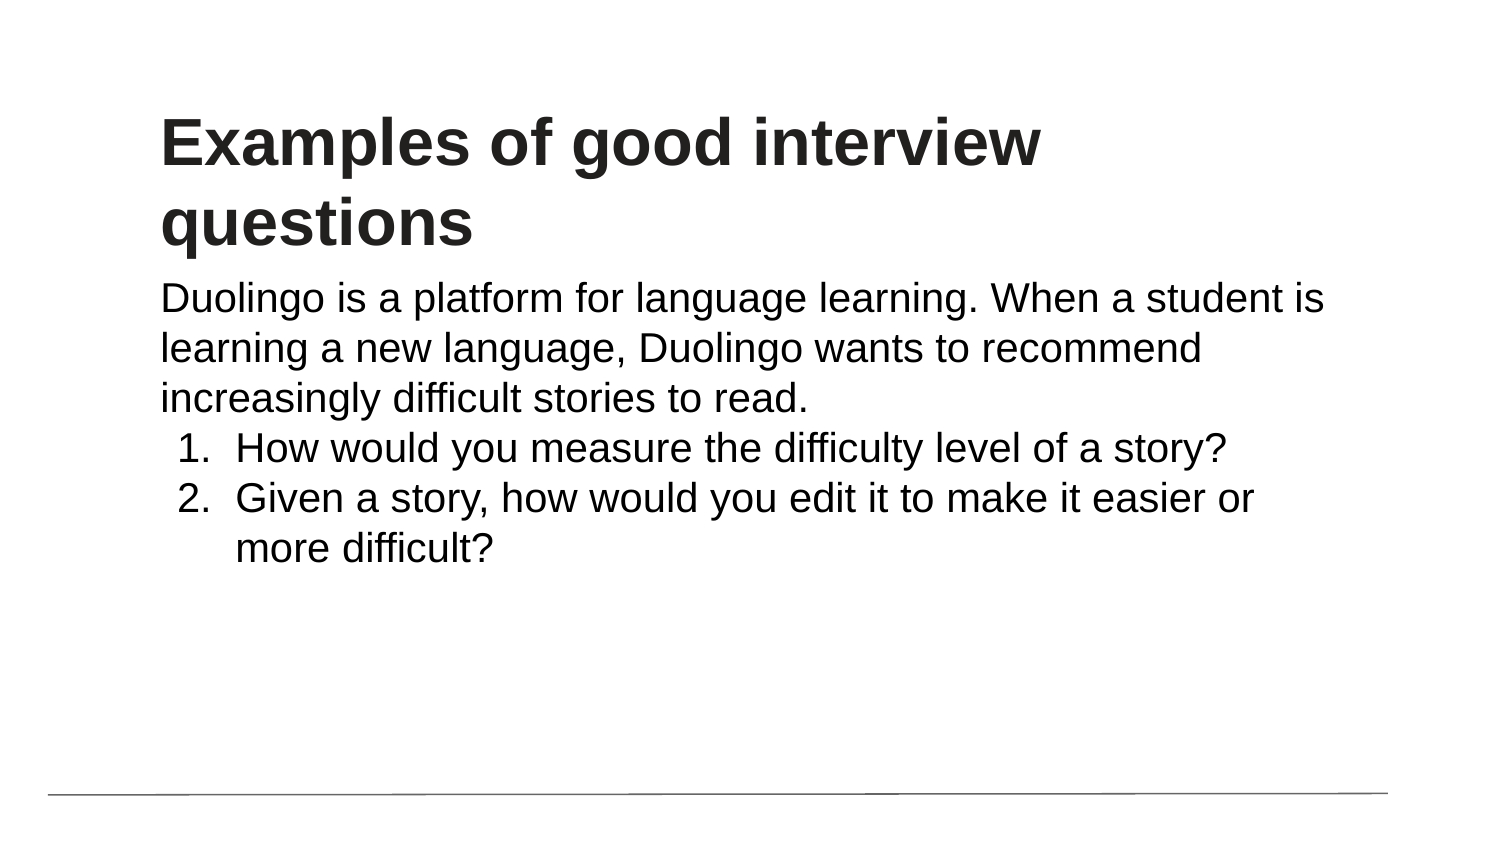

Examples of good interview questions
Duolingo is a platform for language learning. When a student is learning a new language, Duolingo wants to recommend increasingly difficult stories to read.
How would you measure the difficulty level of a story?
Given a story, how would you edit it to make it easier or more difficult?